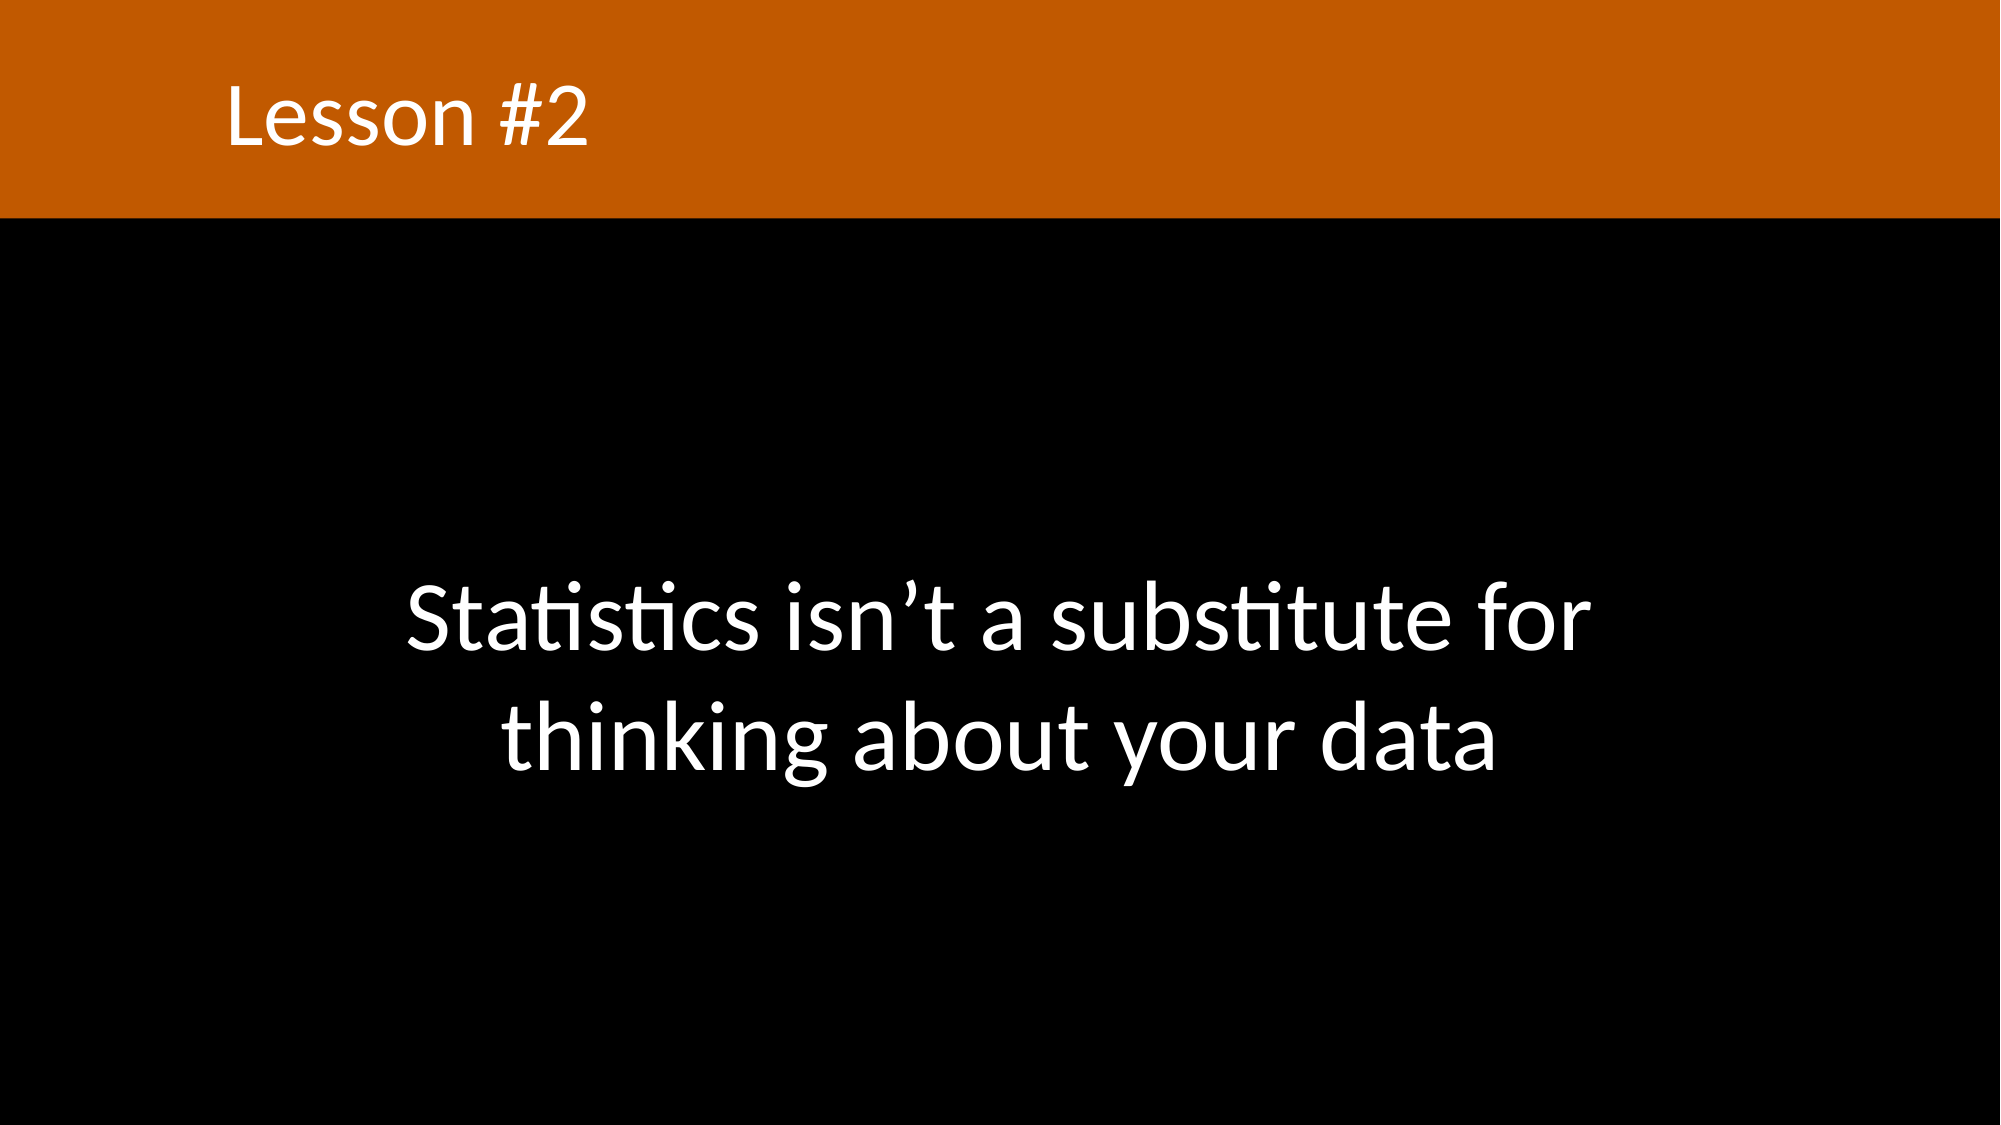

Lesson #2
Statistics isn’t a substitute for
thinking about your data